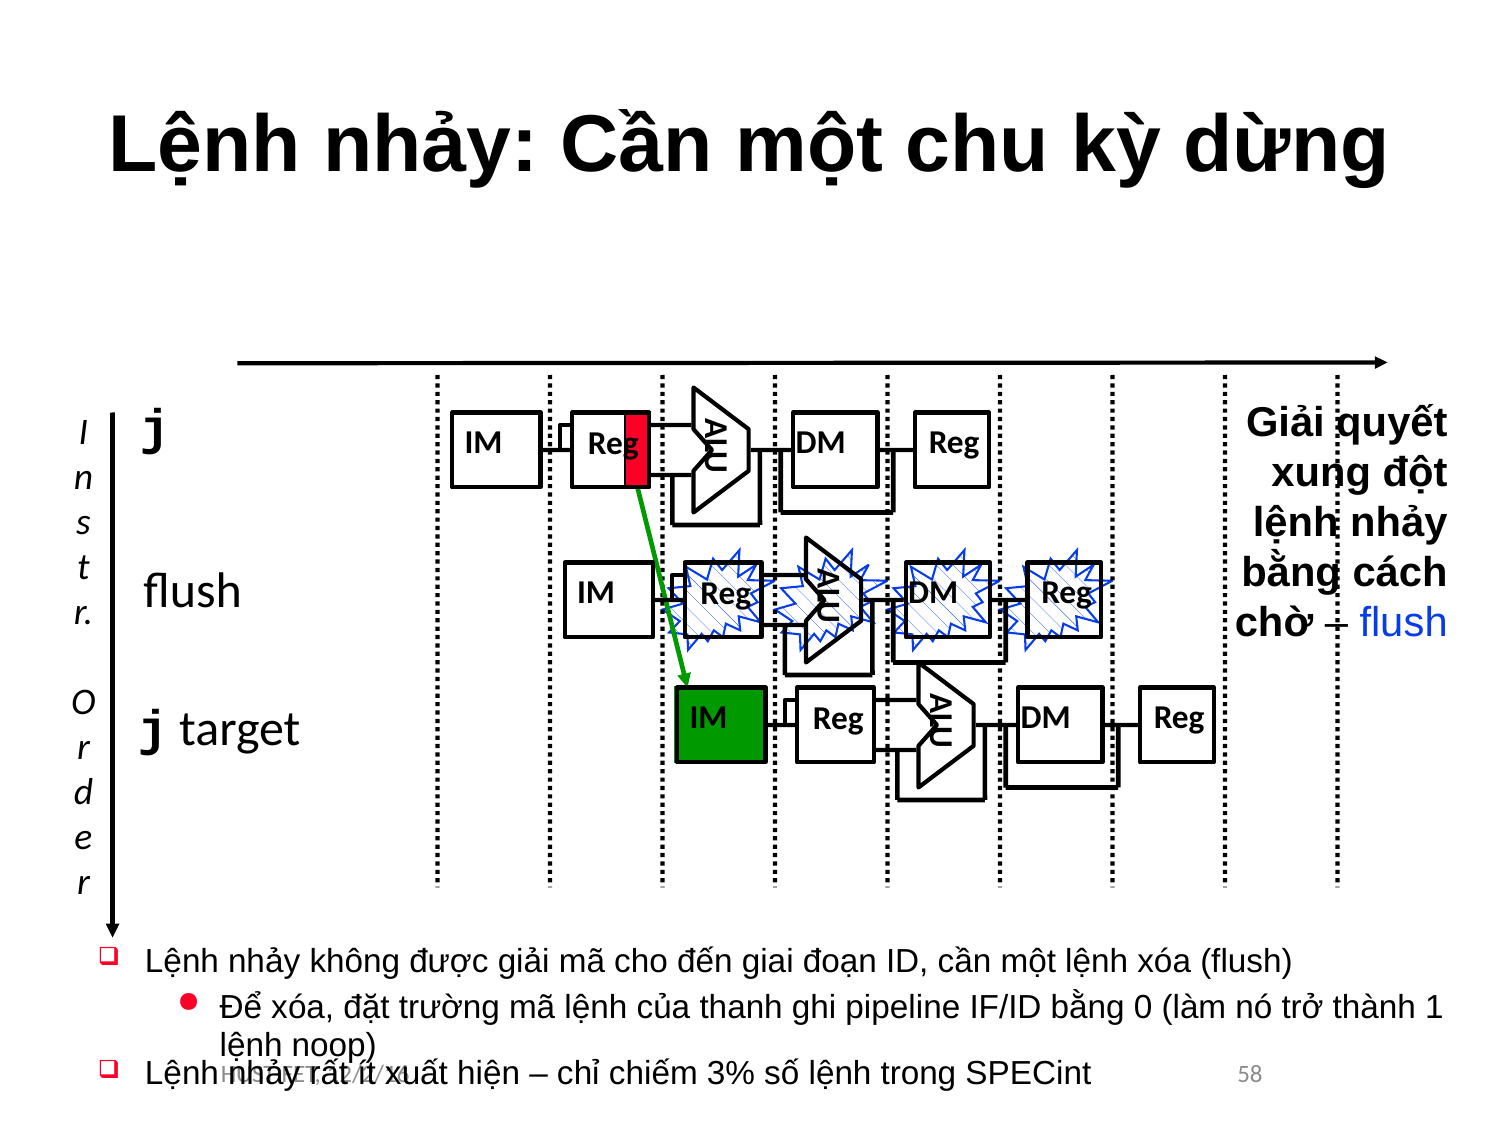

# Lệnh nhảy: Cần một chu kỳ dừng

j

ALU

IM

DM
Reg
Reg

Giải quyết xung đột lệnh nhảy bằng cách chờ – flush
I
n
s
t
r.

O
r
d
e
r

ALU

IM

DM
Reg
Reg

flush

ALU

IM

DM
Reg
Reg

j target
Lệnh nhảy không được giải mã cho đến giai đoạn ID, cần một lệnh xóa (flush)
Để xóa, đặt trường mã lệnh của thanh ghi pipeline IF/ID bằng 0 (làm nó trở thành 1 lệnh noop)
HUST-FET, 12/2/16
58
Lệnh nhảy rất ít xuất hiện – chỉ chiếm 3% số lệnh trong SPECint